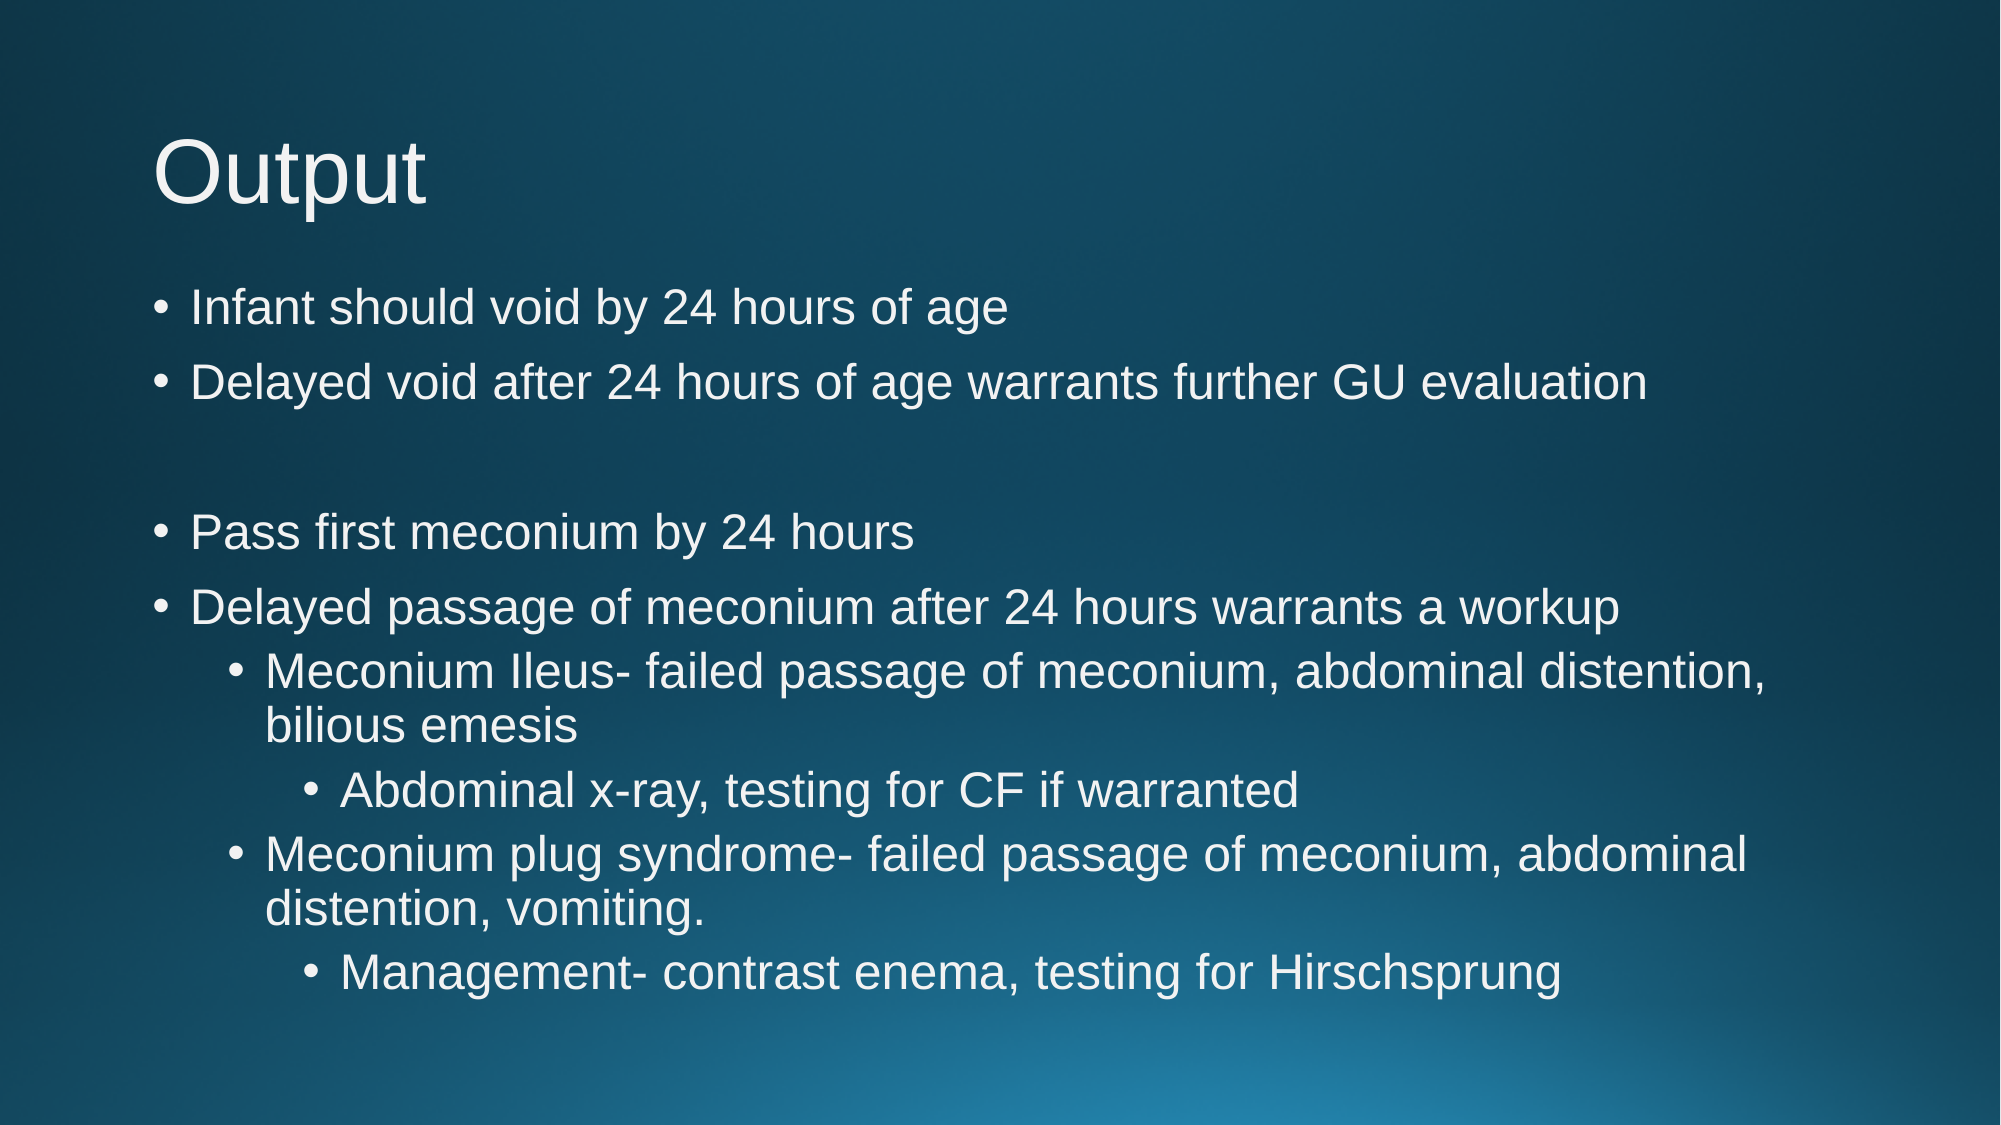

# Output
Infant should void by 24 hours of age
Delayed void after 24 hours of age warrants further GU evaluation

Pass first meconium by 24 hours
Delayed passage of meconium after 24 hours warrants a workup
Meconium Ileus- failed passage of meconium, abdominal distention, bilious emesis
Abdominal x-ray, testing for CF if warranted
Meconium plug syndrome- failed passage of meconium, abdominal distention, vomiting.
Management- contrast enema, testing for Hirschsprung